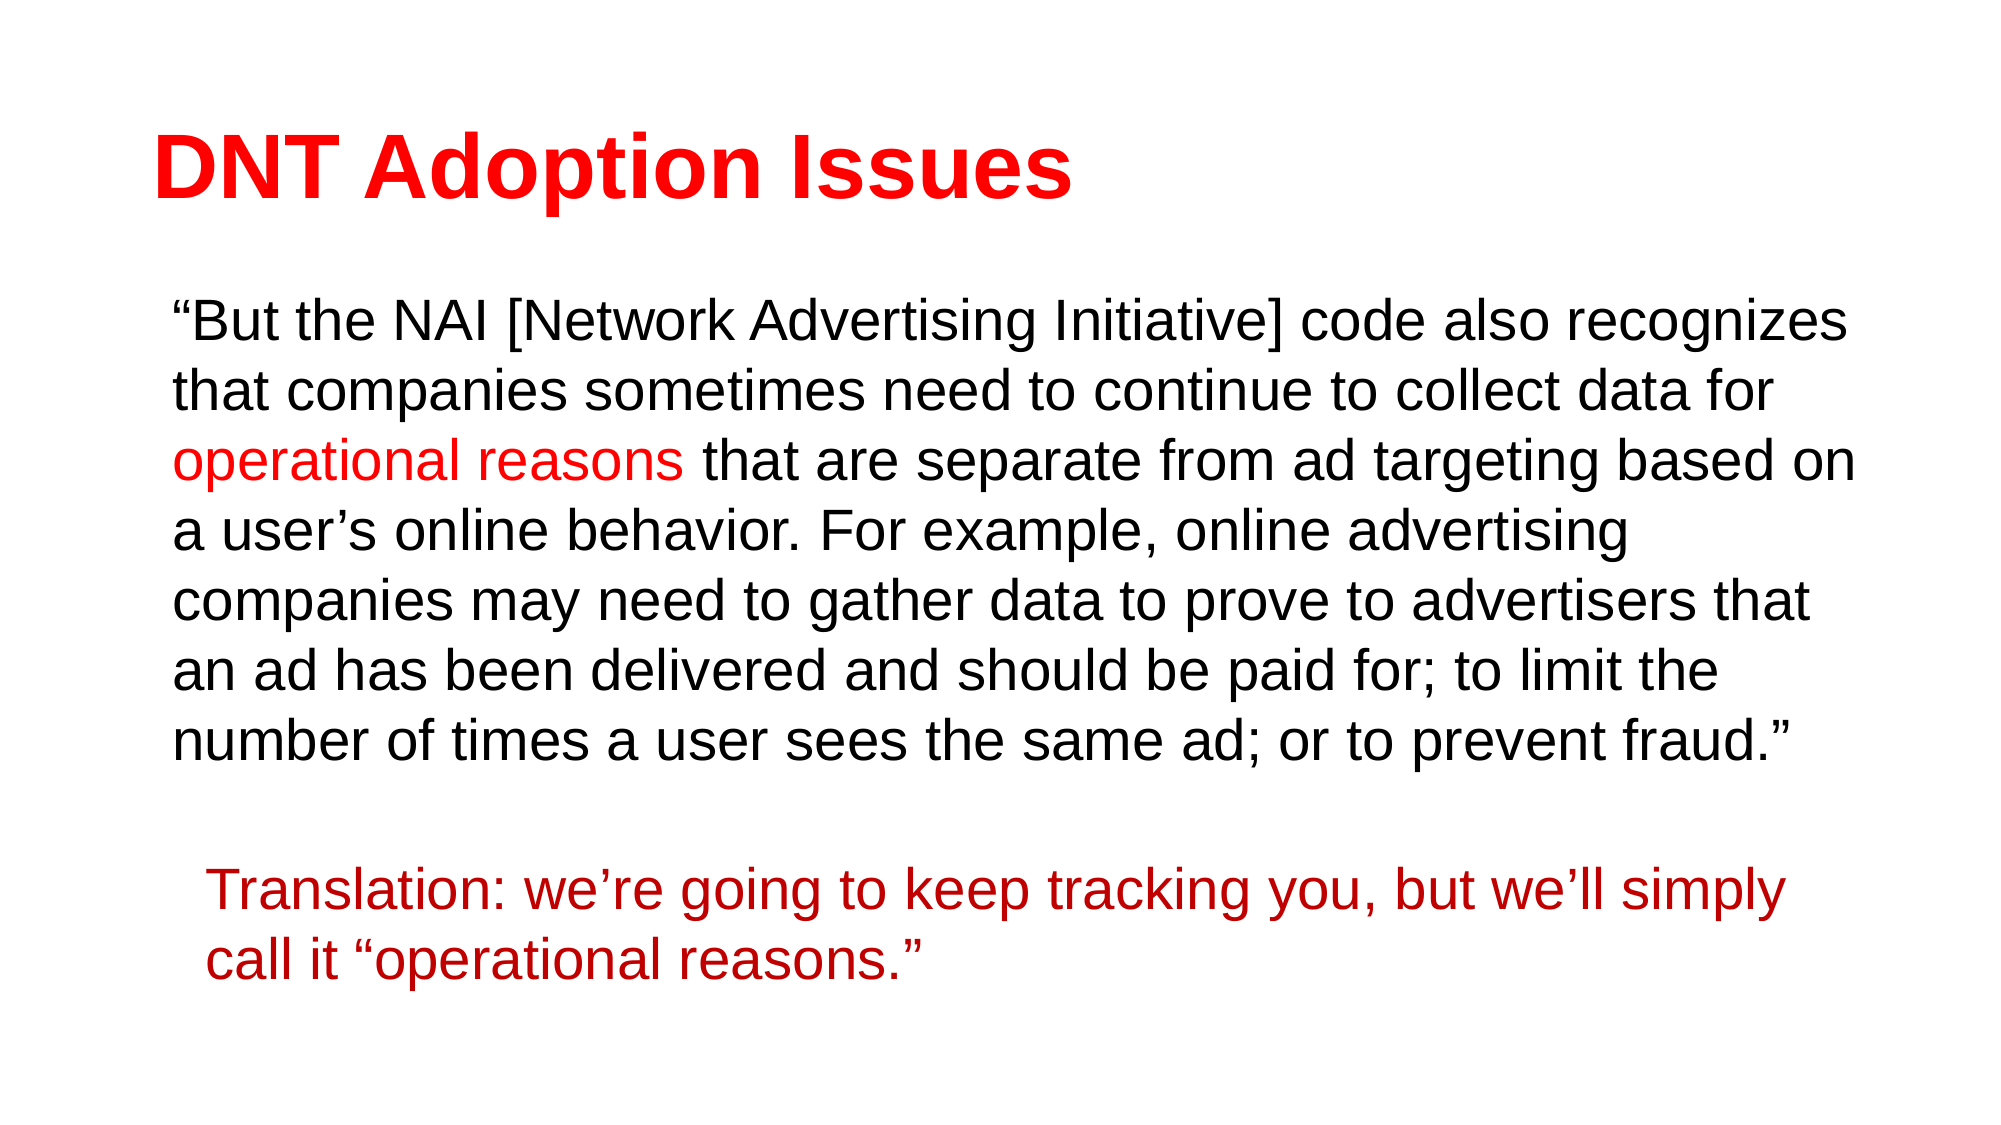

# DNT Adoption Issues
“But the NAI [Network Advertising Initiative] code also recognizes that companies sometimes need to continue to collect data for operational reasons that are separate from ad targeting based on a user’s online behavior. For example, online advertising companies may need to gather data to prove to advertisers that an ad has been delivered and should be paid for; to limit the number of times a user sees the same ad; or to prevent fraud.”
Translation: we’re going to keep tracking you, but we’ll simply call it “operational reasons.”